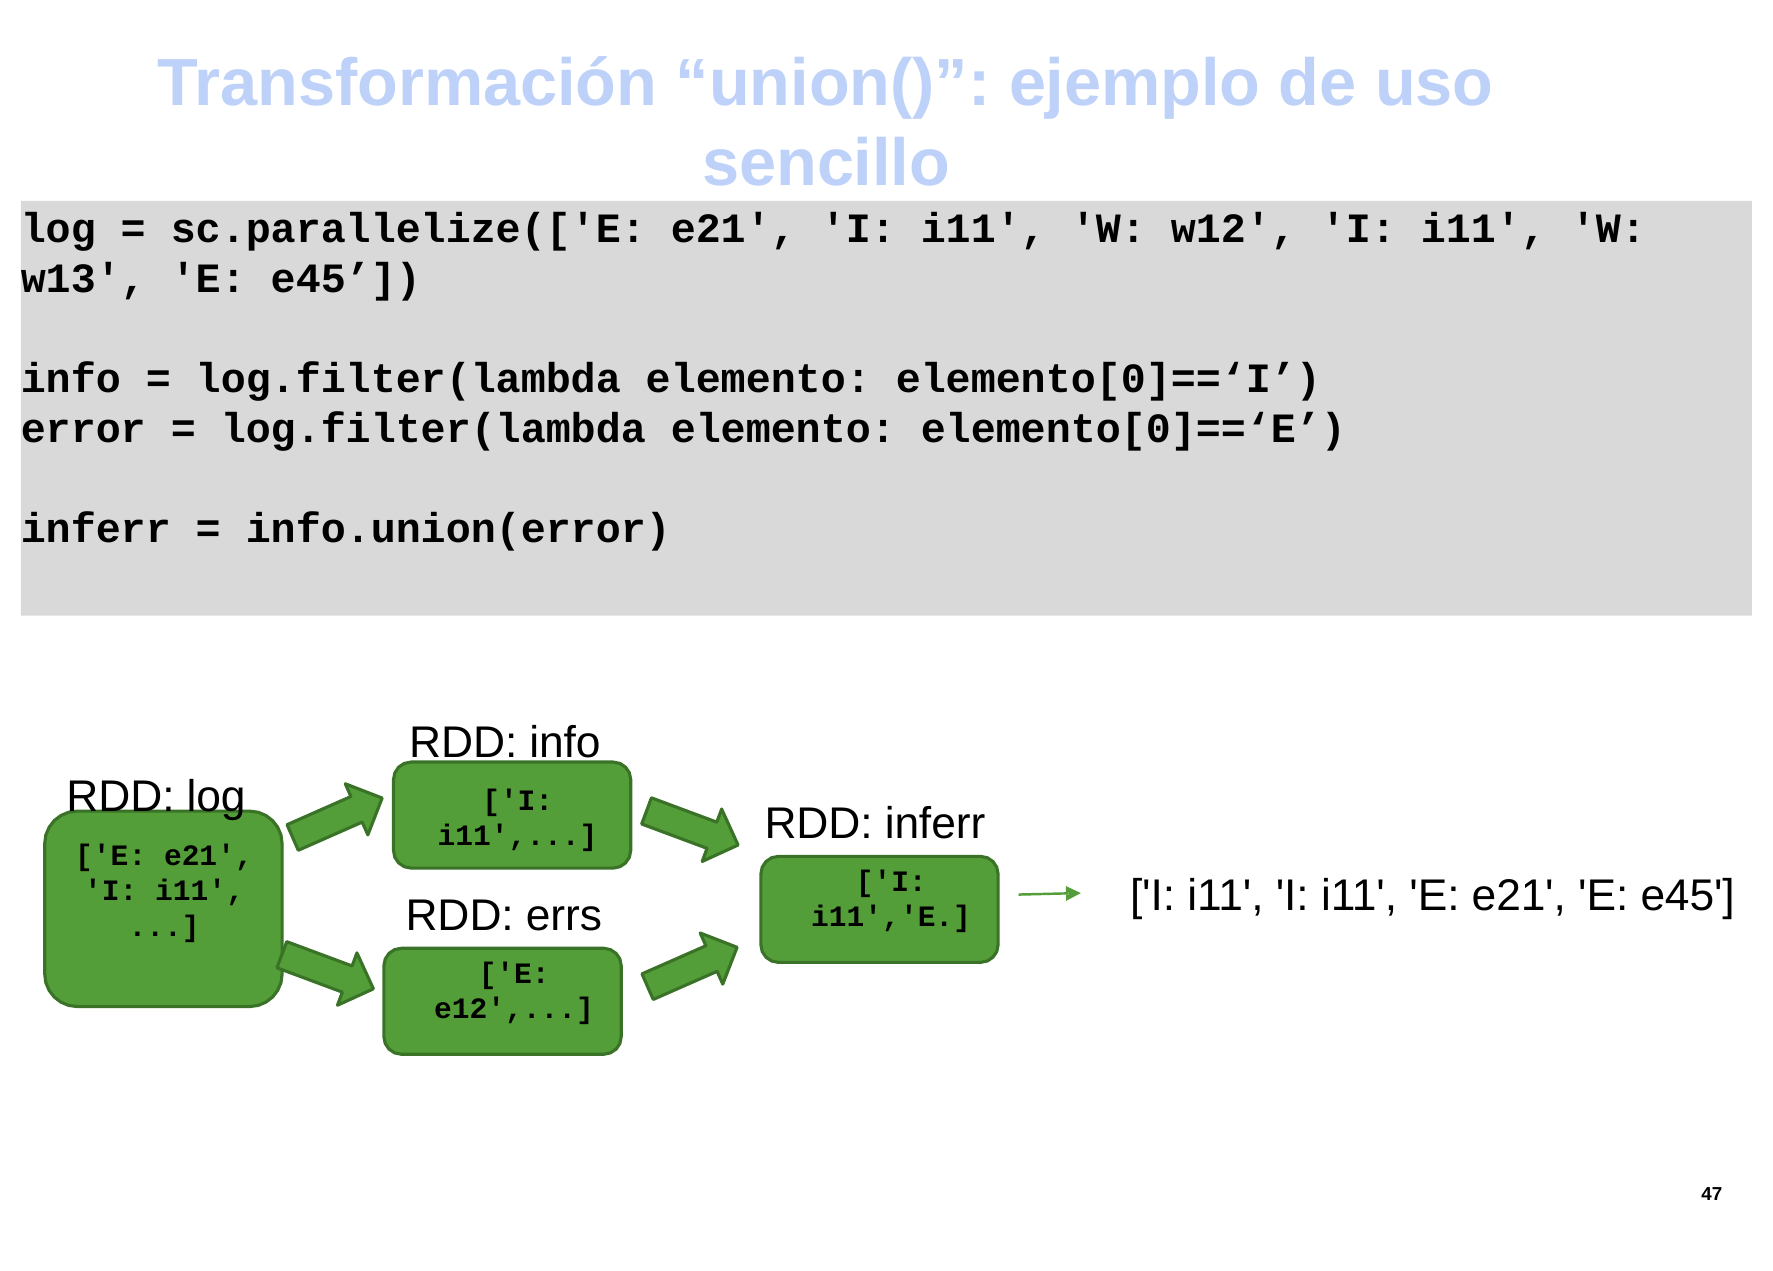

#

Transformación “union()”: ejemplo de uso sencillo
log = sc.parallelize(['E: e21', 'I: i11', 'W: w12', 'I: i11', 'W: w13', 'E: e45’])

info = log.filter(lambda elemento: elemento[0]==‘I’)
error = log.filter(lambda elemento: elemento[0]==‘E’)

inferr = info.union(error)

RDD: info
['I:  i11',...]
RDD: log
['E: e21',
'I: i11',
...]

RDD: inferr
['I:  i11','E.]

RDD: errs
['E:  e12',...]
['I: i11', 'I: i11', 'E: e21', 'E: e45']

47